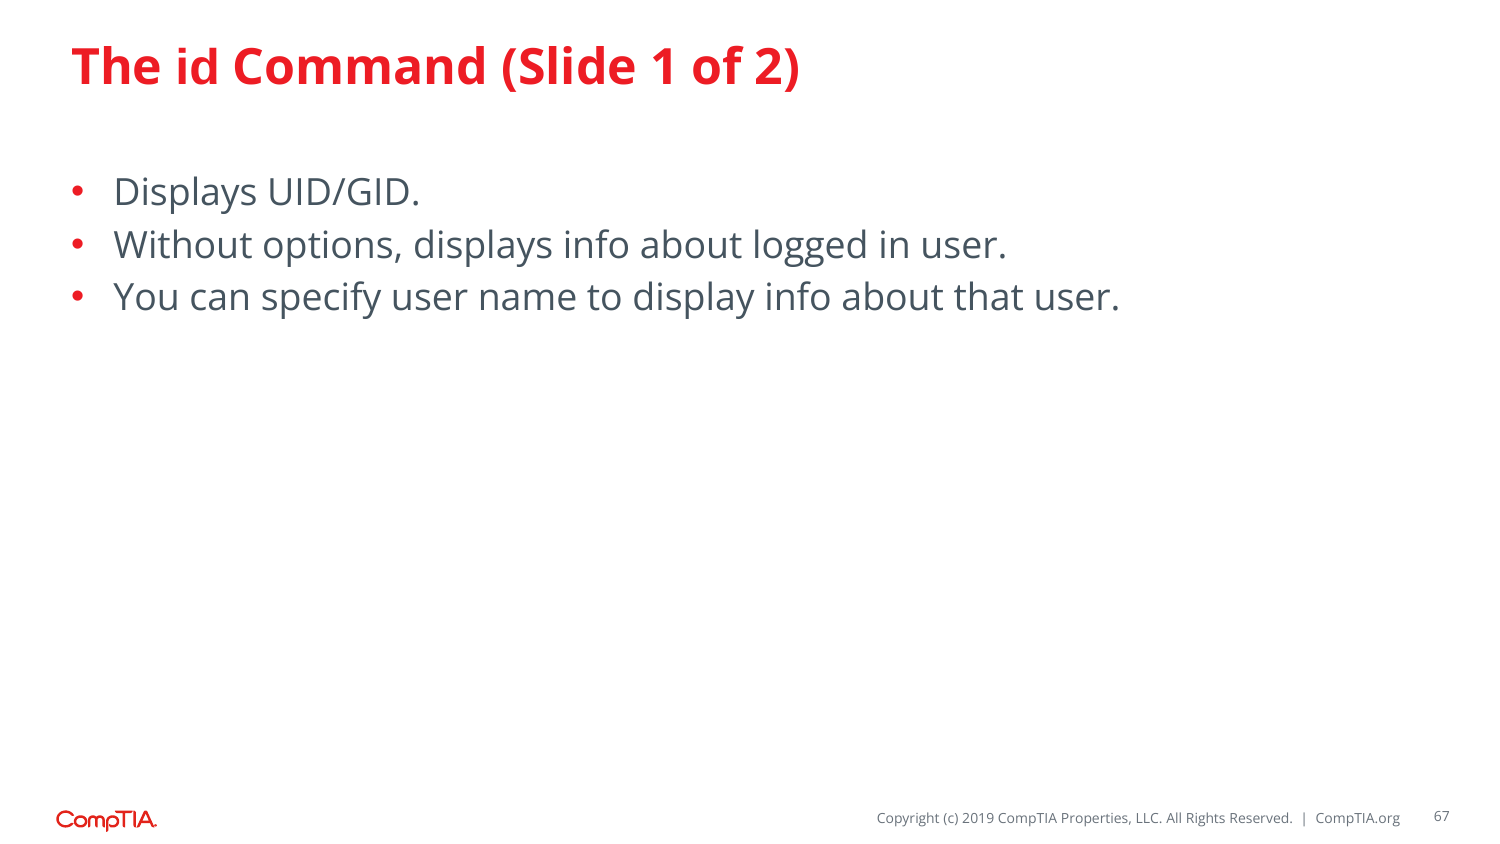

# The id Command (Slide 1 of 2)
Displays UID/GID.
Without options, displays info about logged in user.
You can specify user name to display info about that user.
67